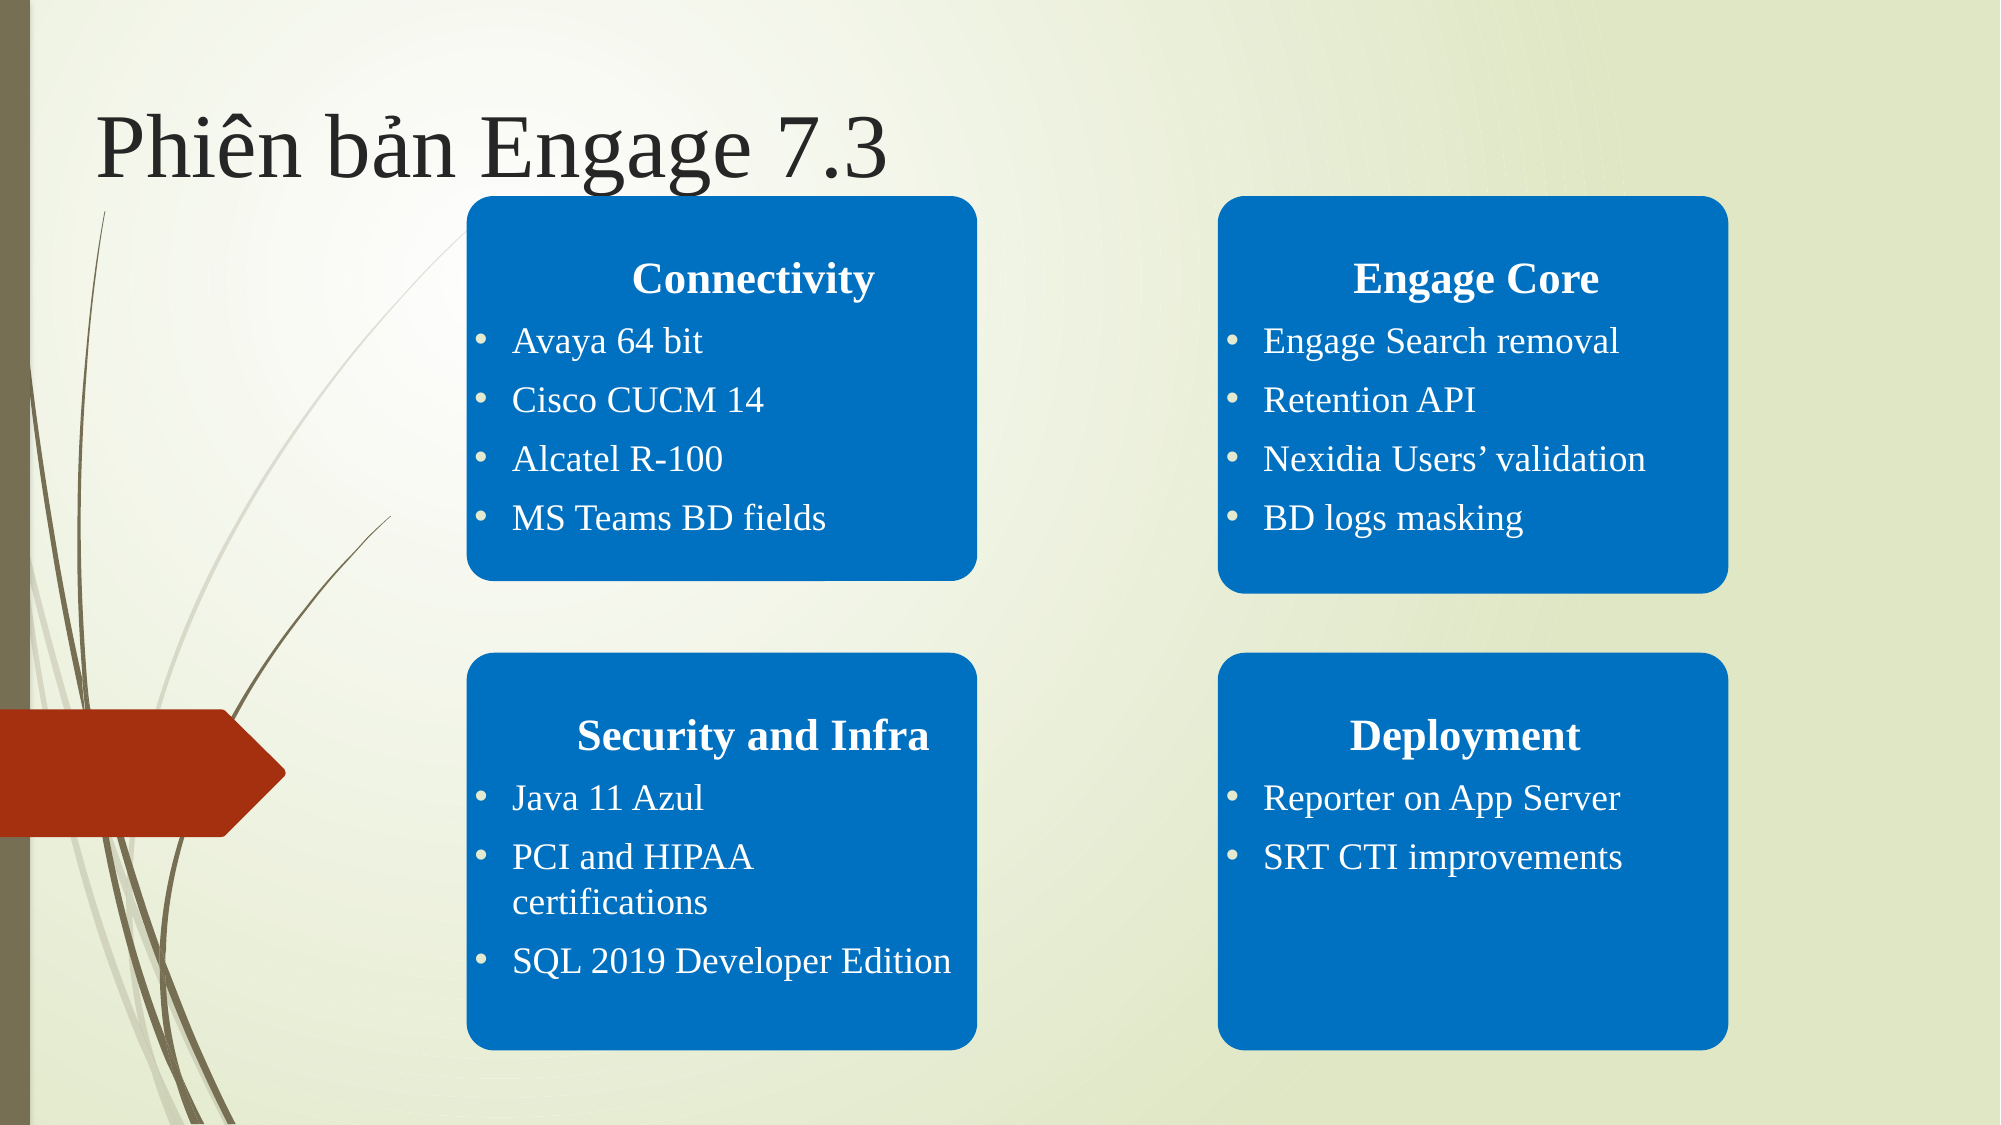

# Phiên bản Engage 7.3
       Connectivity
Avaya 64 bit
Cisco CUCM 14
Alcatel R-100
MS Teams BD fields

  Engage Core
Engage Search removal
Retention API
Nexidia Users’ validation
BD logs masking
       Security and Infra
Java 11 Azul
PCI and HIPAA certifications
SQL 2019 Developer Edition

Deployment
Reporter on App Server
SRT CTI improvements